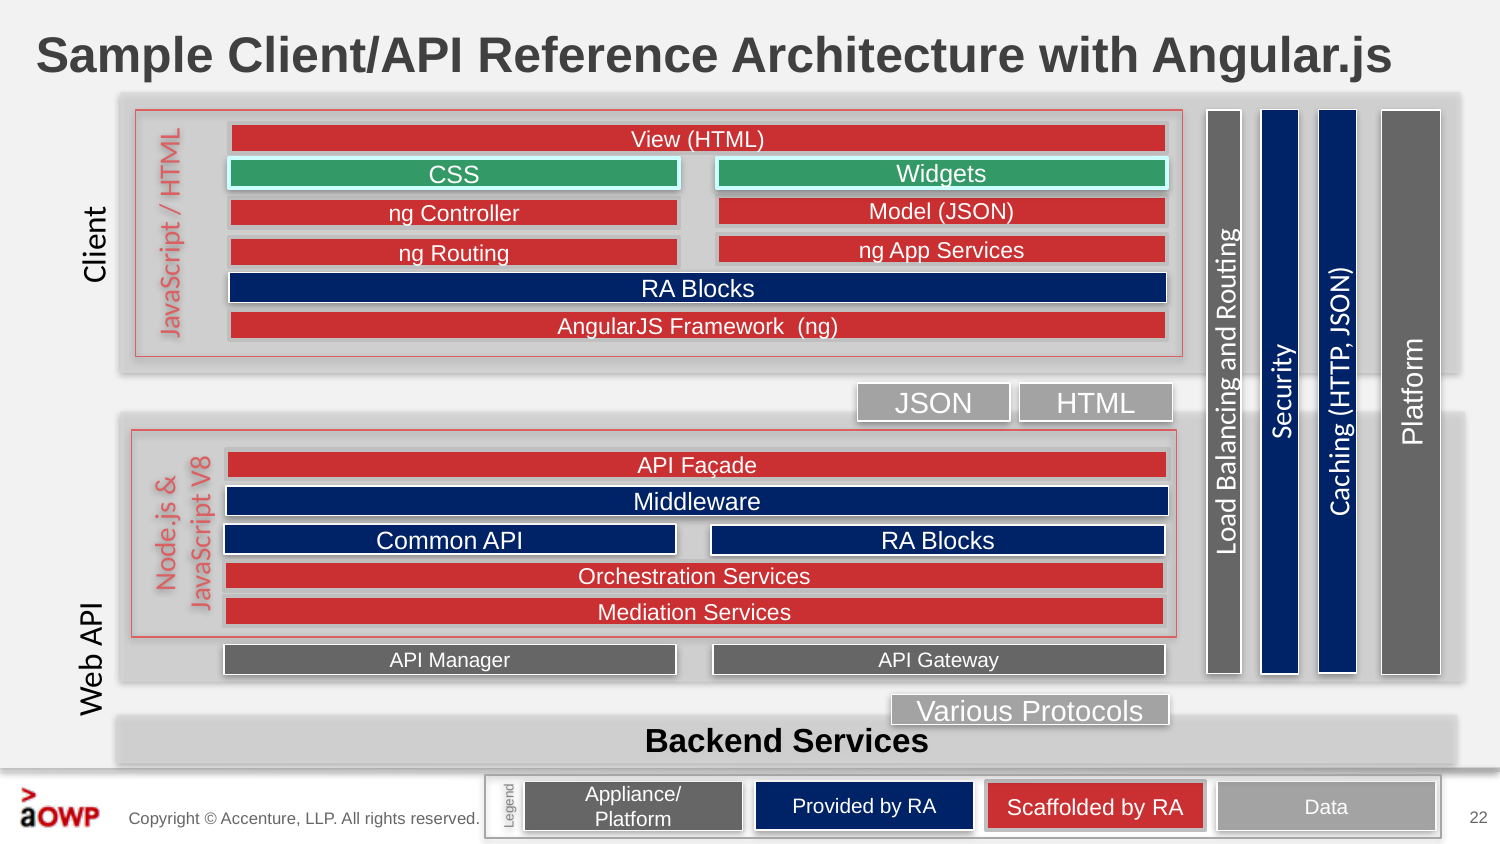

# Sample Client/API Reference Architecture with Angular.js

JavaScript / HTML
View (HTML)
Widgets
CSS
Model (JSON)
ng Controller
Client
ng App Services
ng Routing
RA Blocks
AngularJS Framework  (ng)
Platform
Caching (HTTP, JSON)
Security
Load Balancing and Routing
JSON
HTML

Node.js & JavaScript V8
API Façade
Middleware
Common API
RA Blocks
Orchestration Services
Mediation Services
Web API
API Manager
API Gateway
Various Protocols
Backend Services
Legend
Provided by RA
Scaffolded by RA
Appliance/
Platform
Data
22